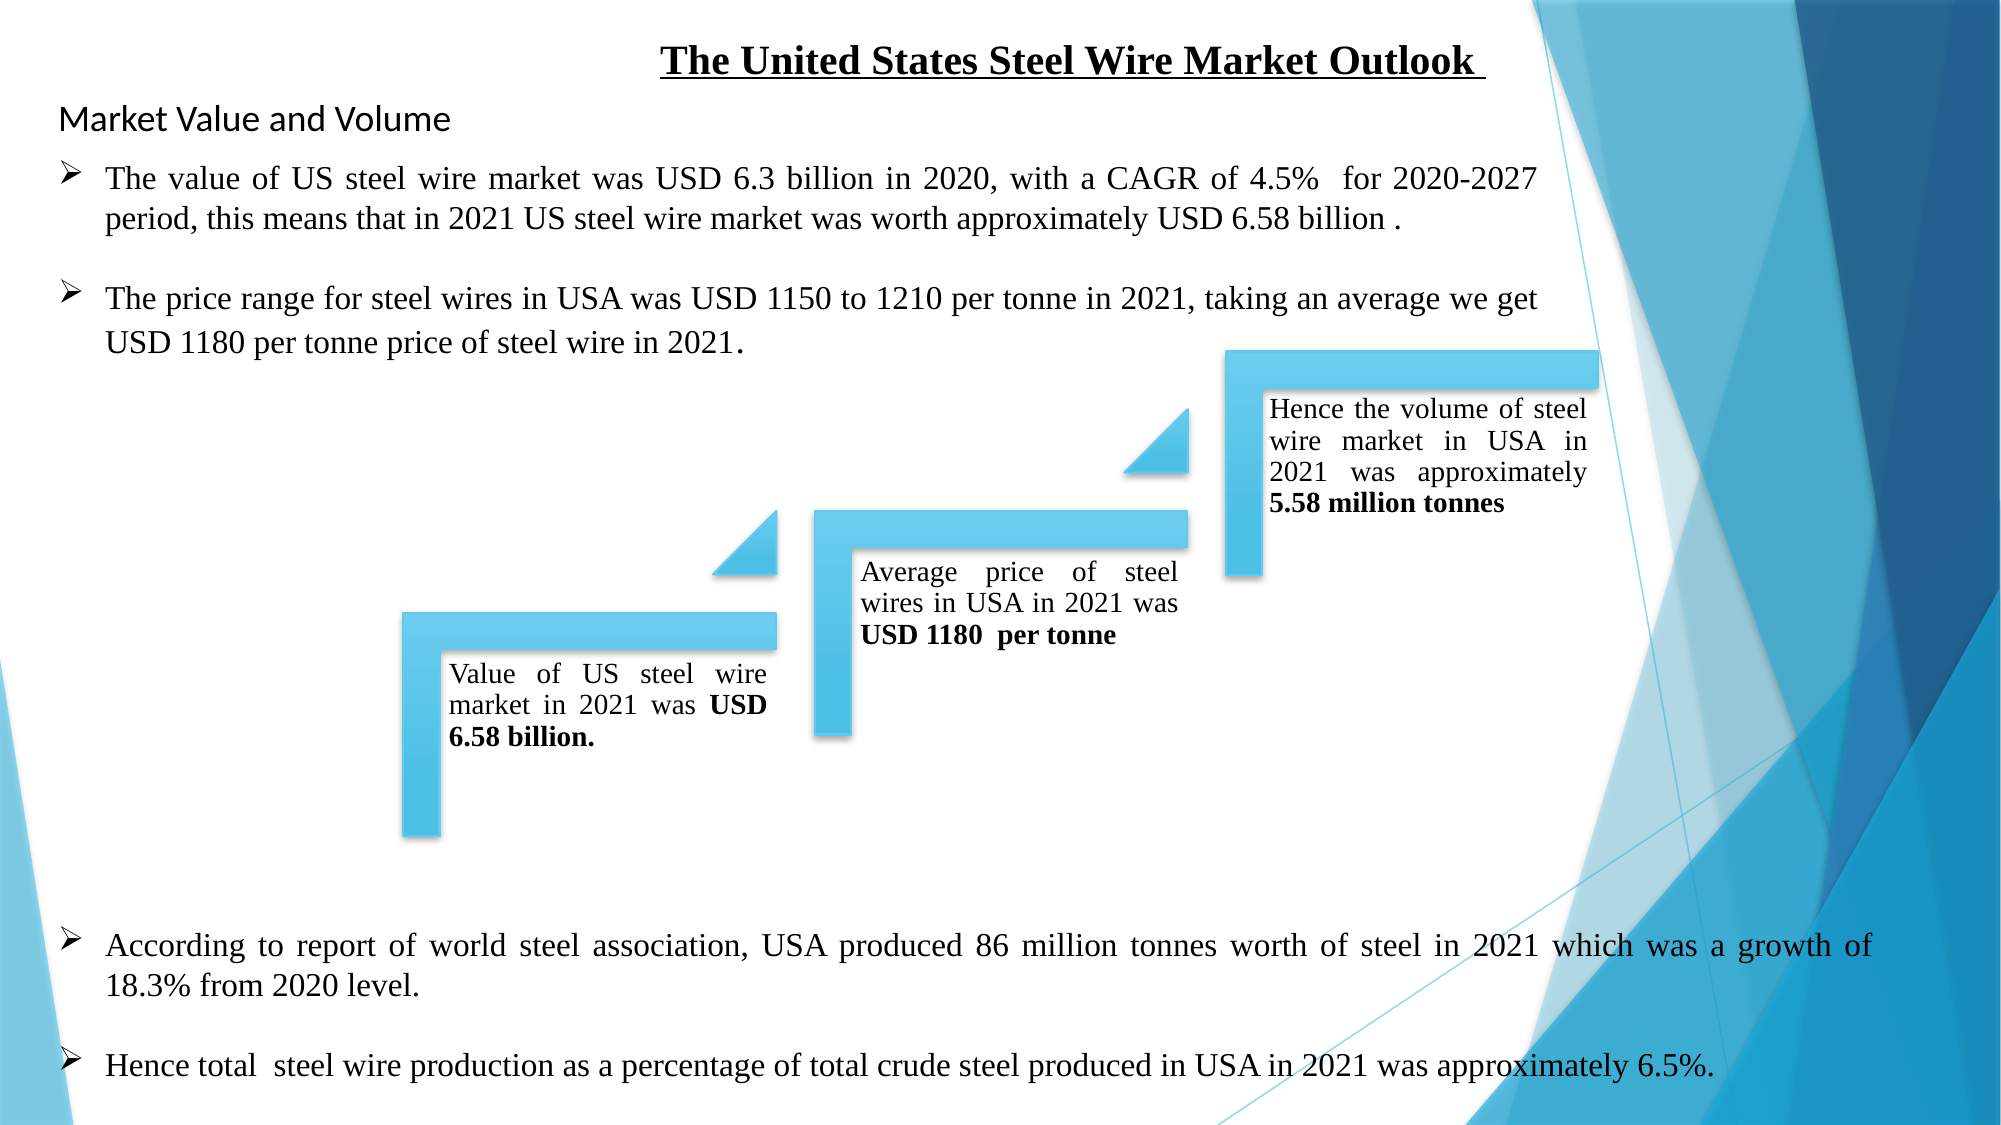

The United States Steel Wire Market Outlook
Market Value and Volume
The value of US steel wire market was USD 6.3 billion in 2020, with a CAGR of 4.5%  for 2020-2027 period, this means that in 2021 US steel wire market was worth approximately USD 6.58 billion .

The price range for steel wires in USA was USD 1150 to 1210 per tonne in 2021, taking an average we get USD 1180 per tonne price of steel wire in 2021.
Value of US steel wire market in 2021 was USD 6.58 billion.
Average price of steel wires in USA in 2021 was USD 1180  per tonne
Hence the volume of steel wire market in USA in 2021 was approximately 5.58 million tonnes
According to report of world steel association, USA produced 86 million tonnes worth of steel in 2021 which was a growth of 18.3% from 2020 level.

Hence total  steel wire production as a percentage of total crude steel produced in USA in 2021 was approximately 6.5%.